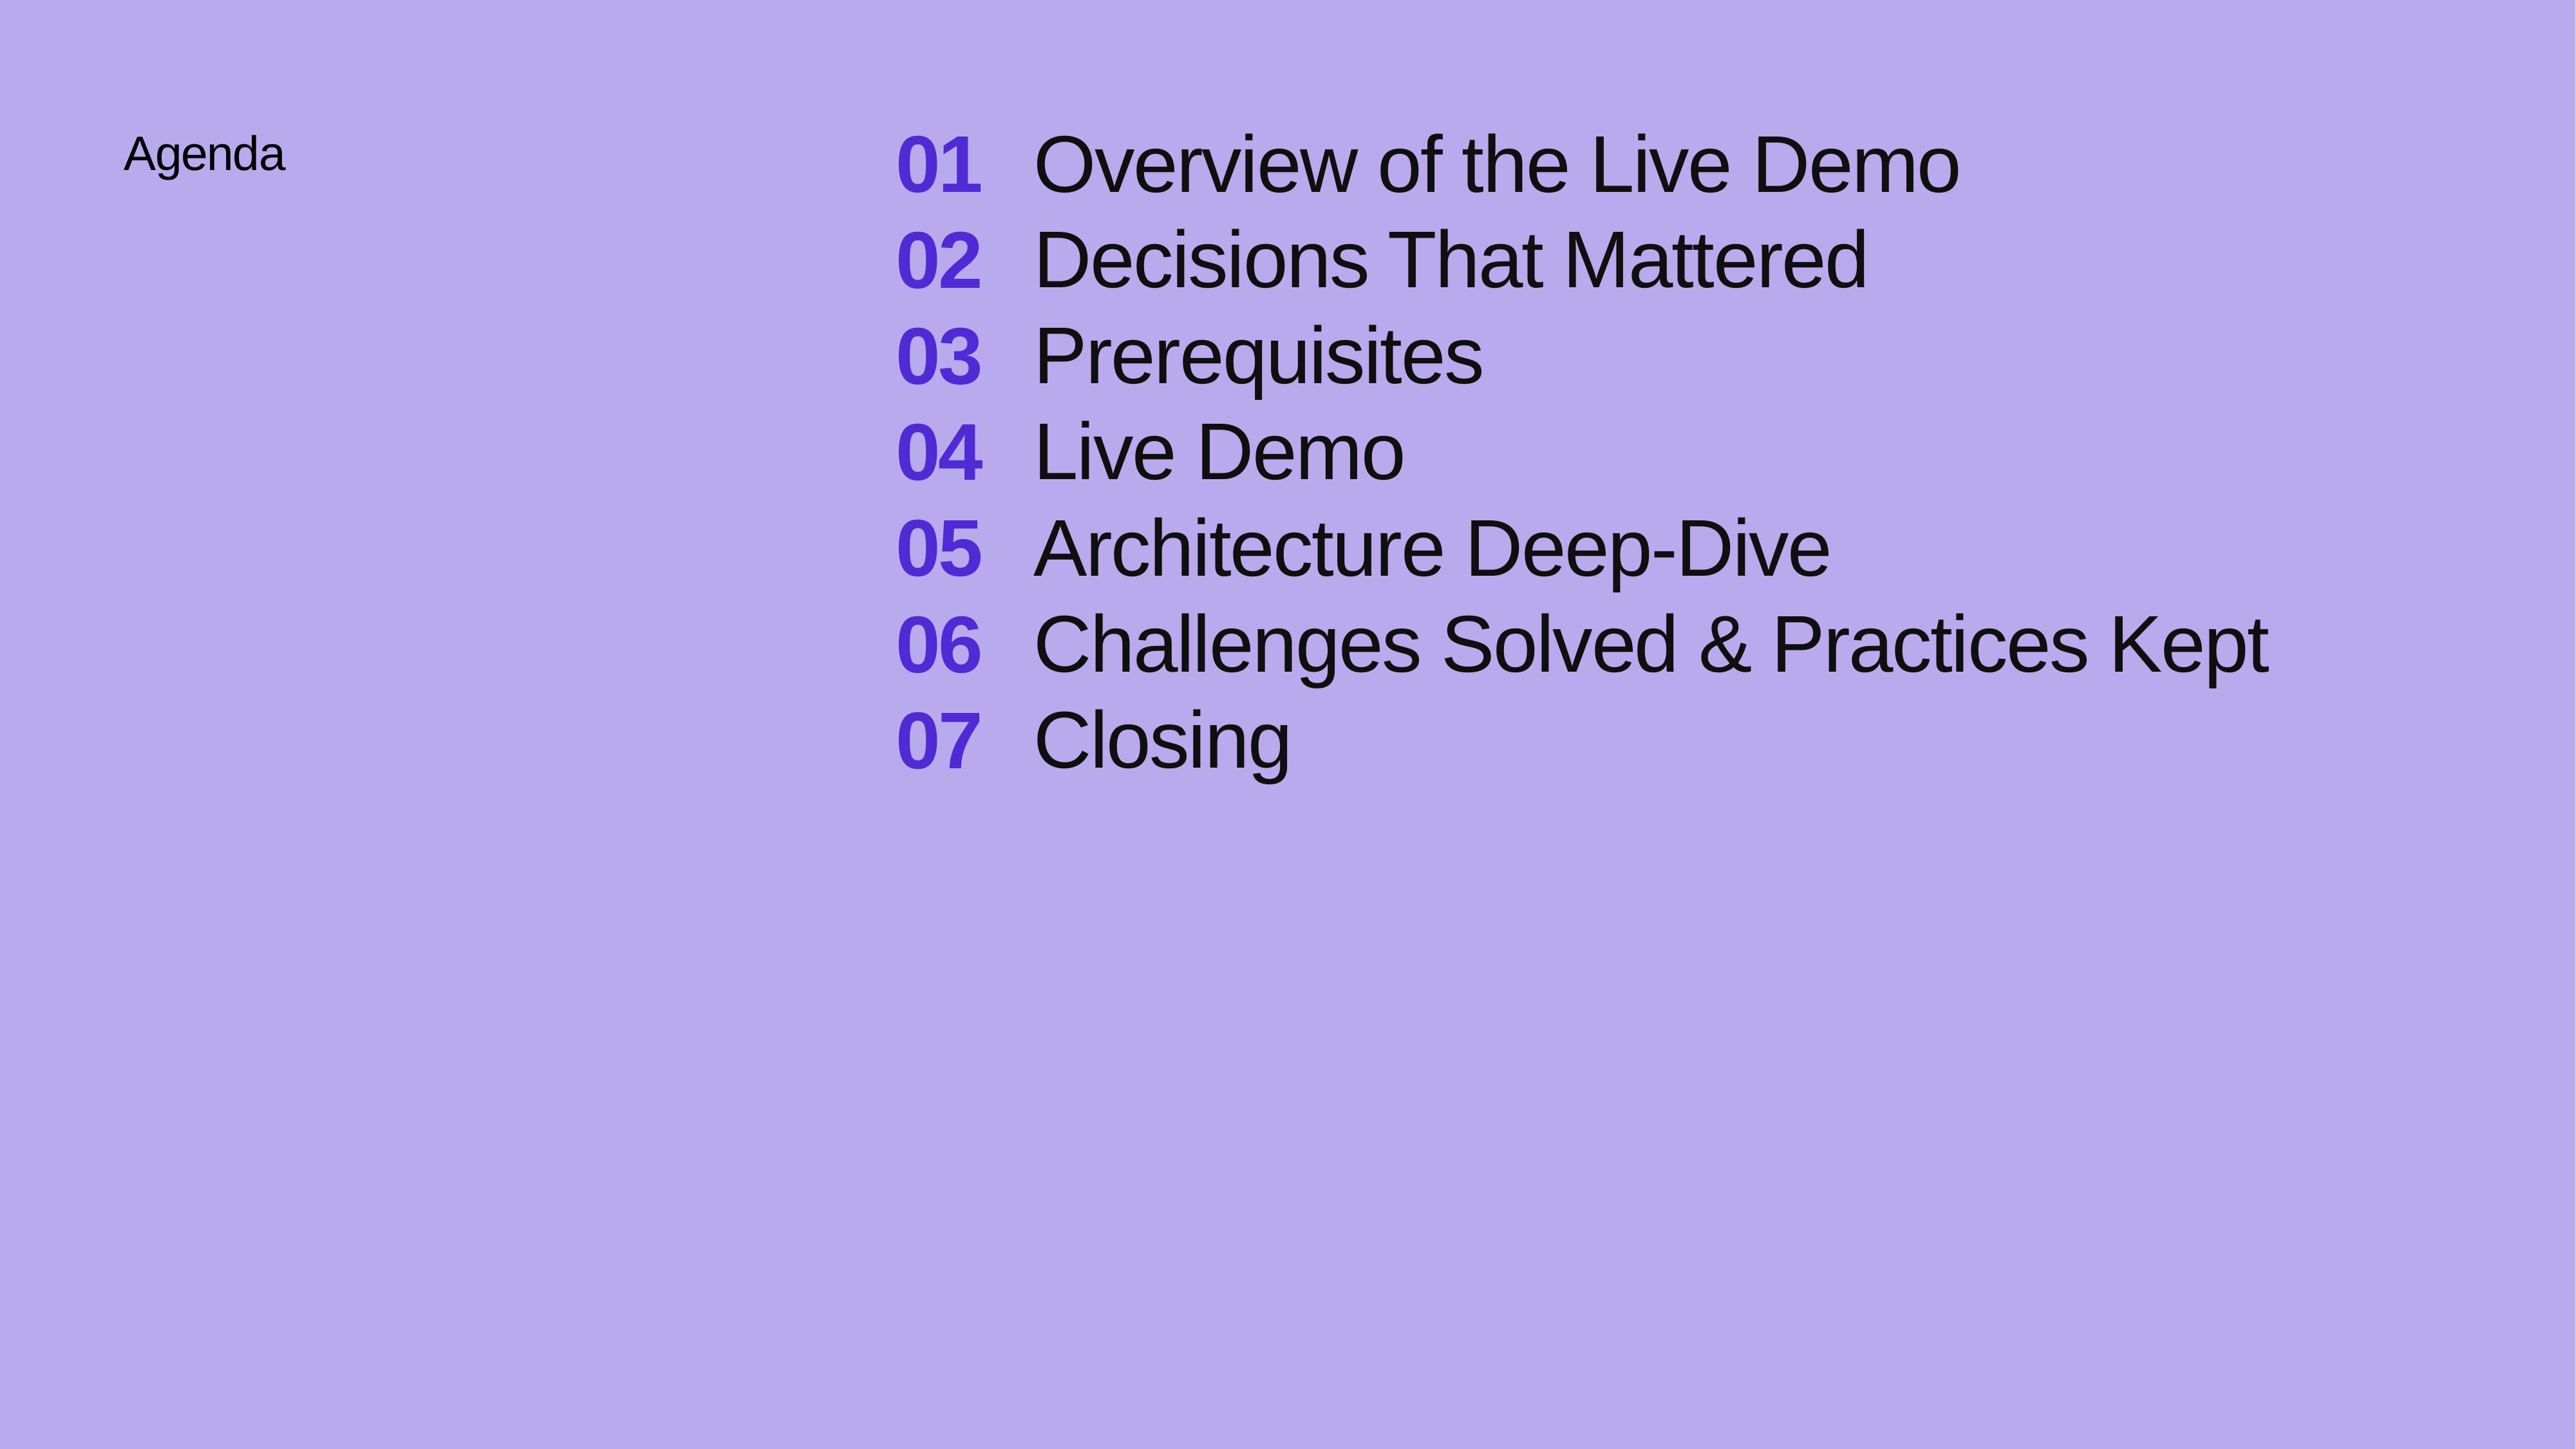

Overview of the Live Demo
01
Agenda
Decisions That Mattered
02
Prerequisites
03
Live Demo
04
Architecture Deep-Dive
05
Challenges Solved & Practices Kept
06
Closing
07